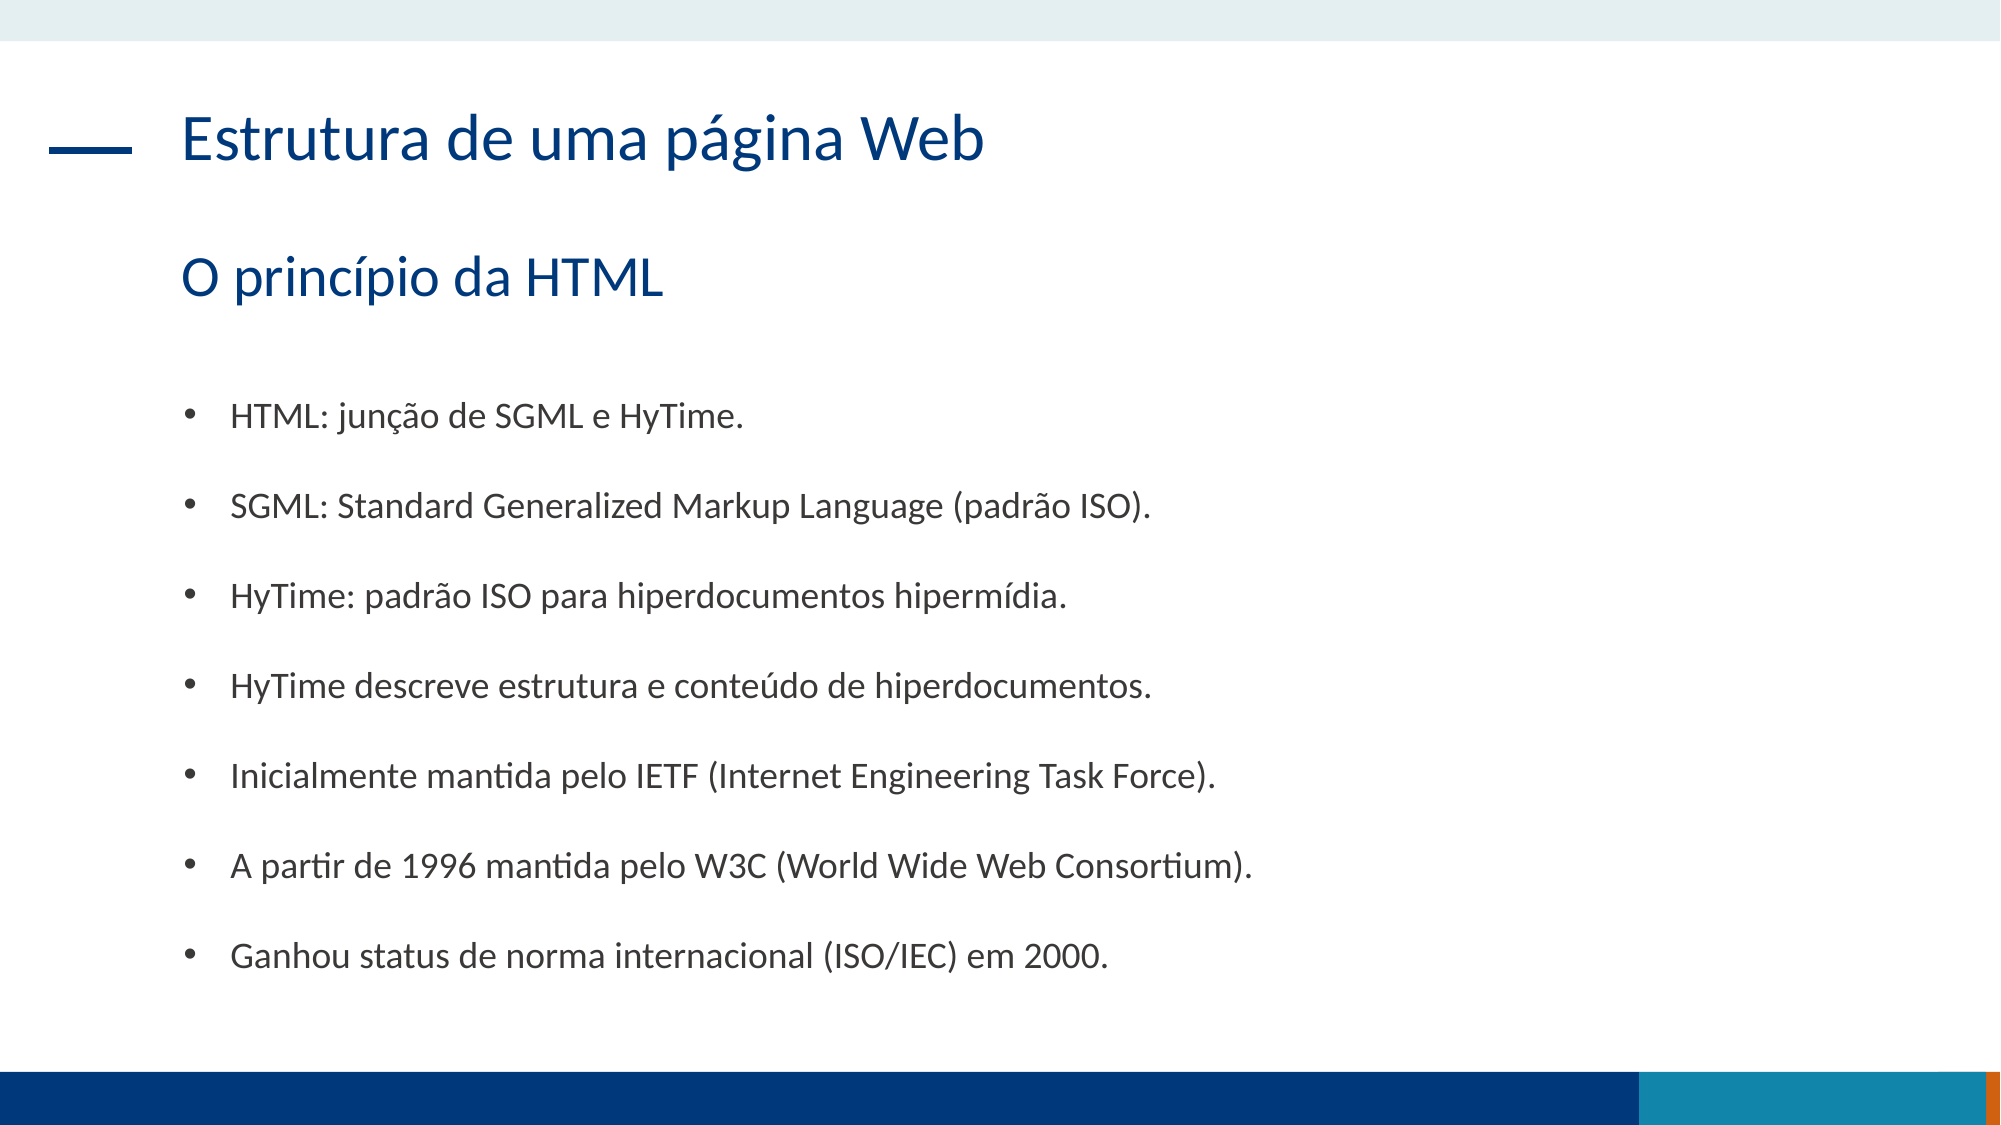

Estrutura de uma página Web
O princípio da HTML
HTML: junção de SGML e HyTime.

SGML: Standard Generalized Markup Language (padrão ISO).

HyTime: padrão ISO para hiperdocumentos hipermídia.

HyTime descreve estrutura e conteúdo de hiperdocumentos.

Inicialmente mantida pelo IETF (Internet Engineering Task Force).

A partir de 1996 mantida pelo W3C (World Wide Web Consortium).

Ganhou status de norma internacional (ISO/IEC) em 2000.